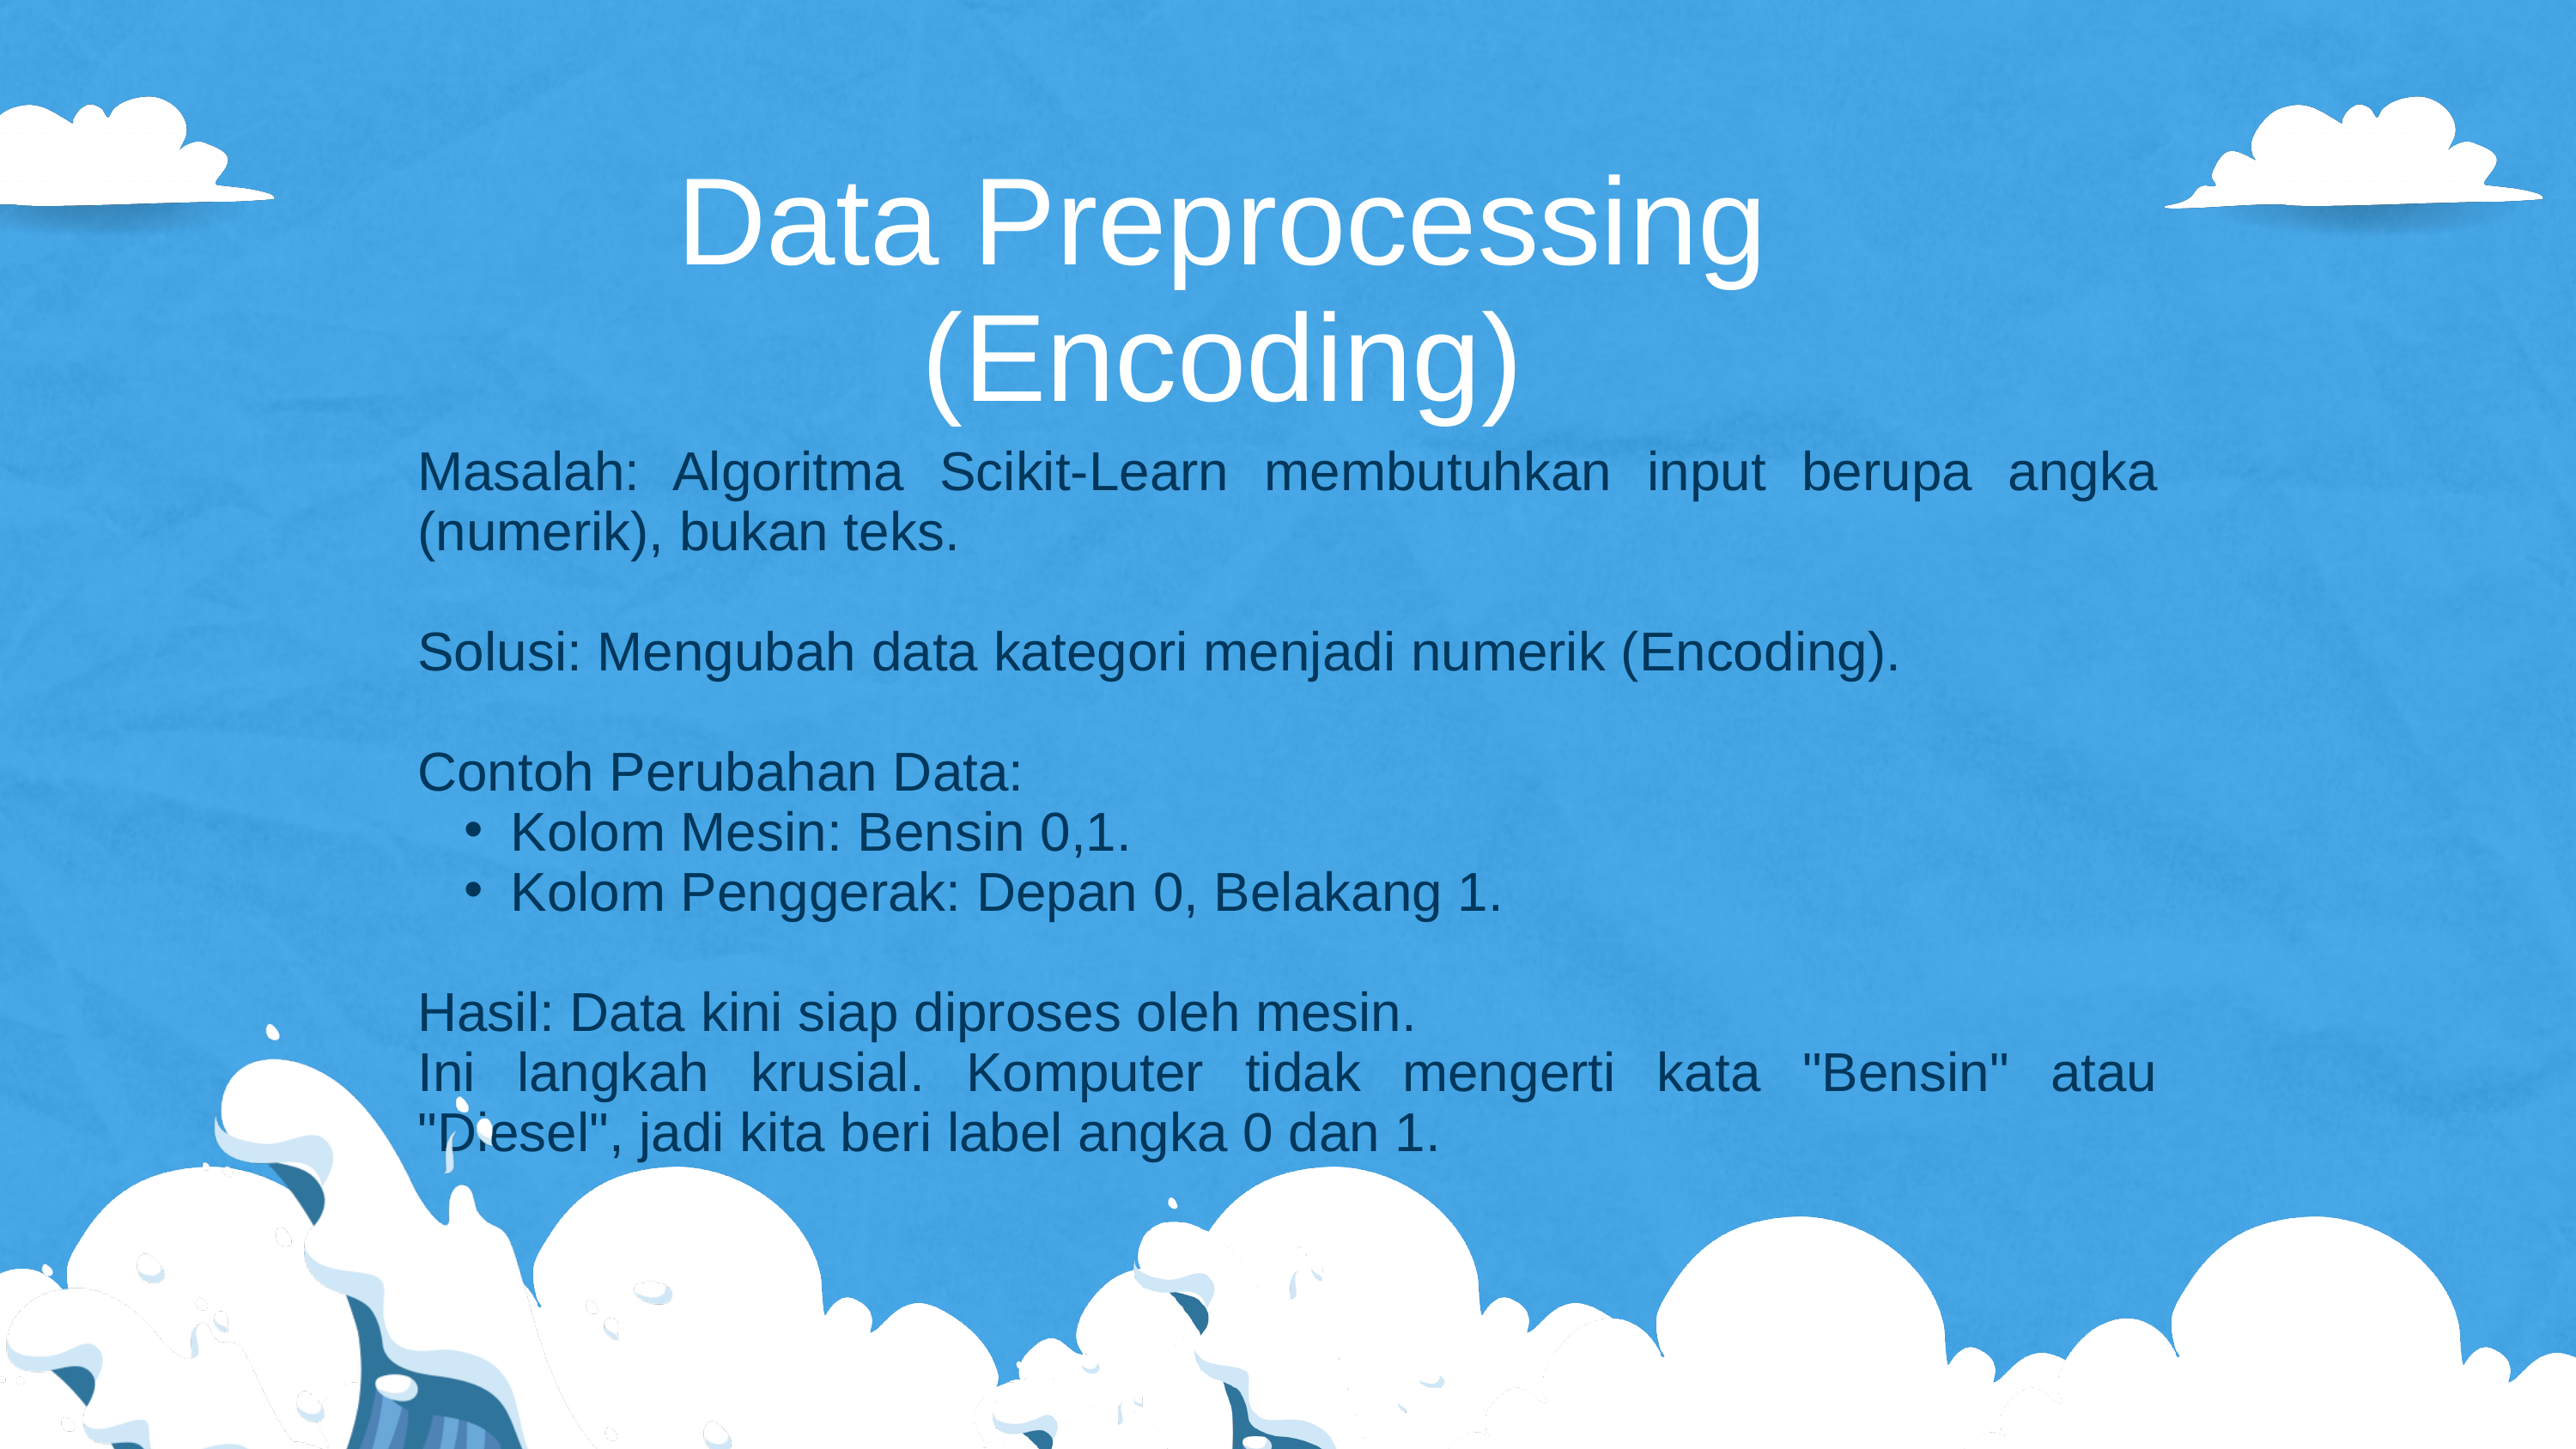

Data Preprocessing (Encoding)
Masalah: Algoritma Scikit-Learn membutuhkan input berupa angka (numerik), bukan teks.

Solusi: Mengubah data kategori menjadi numerik (Encoding).

Contoh Perubahan Data:
Kolom Mesin: Bensin 0,1.
Kolom Penggerak: Depan 0, Belakang 1.

Hasil: Data kini siap diproses oleh mesin.
Ini langkah krusial. Komputer tidak mengerti kata "Bensin" atau "Diesel", jadi kita beri label angka 0 dan 1.